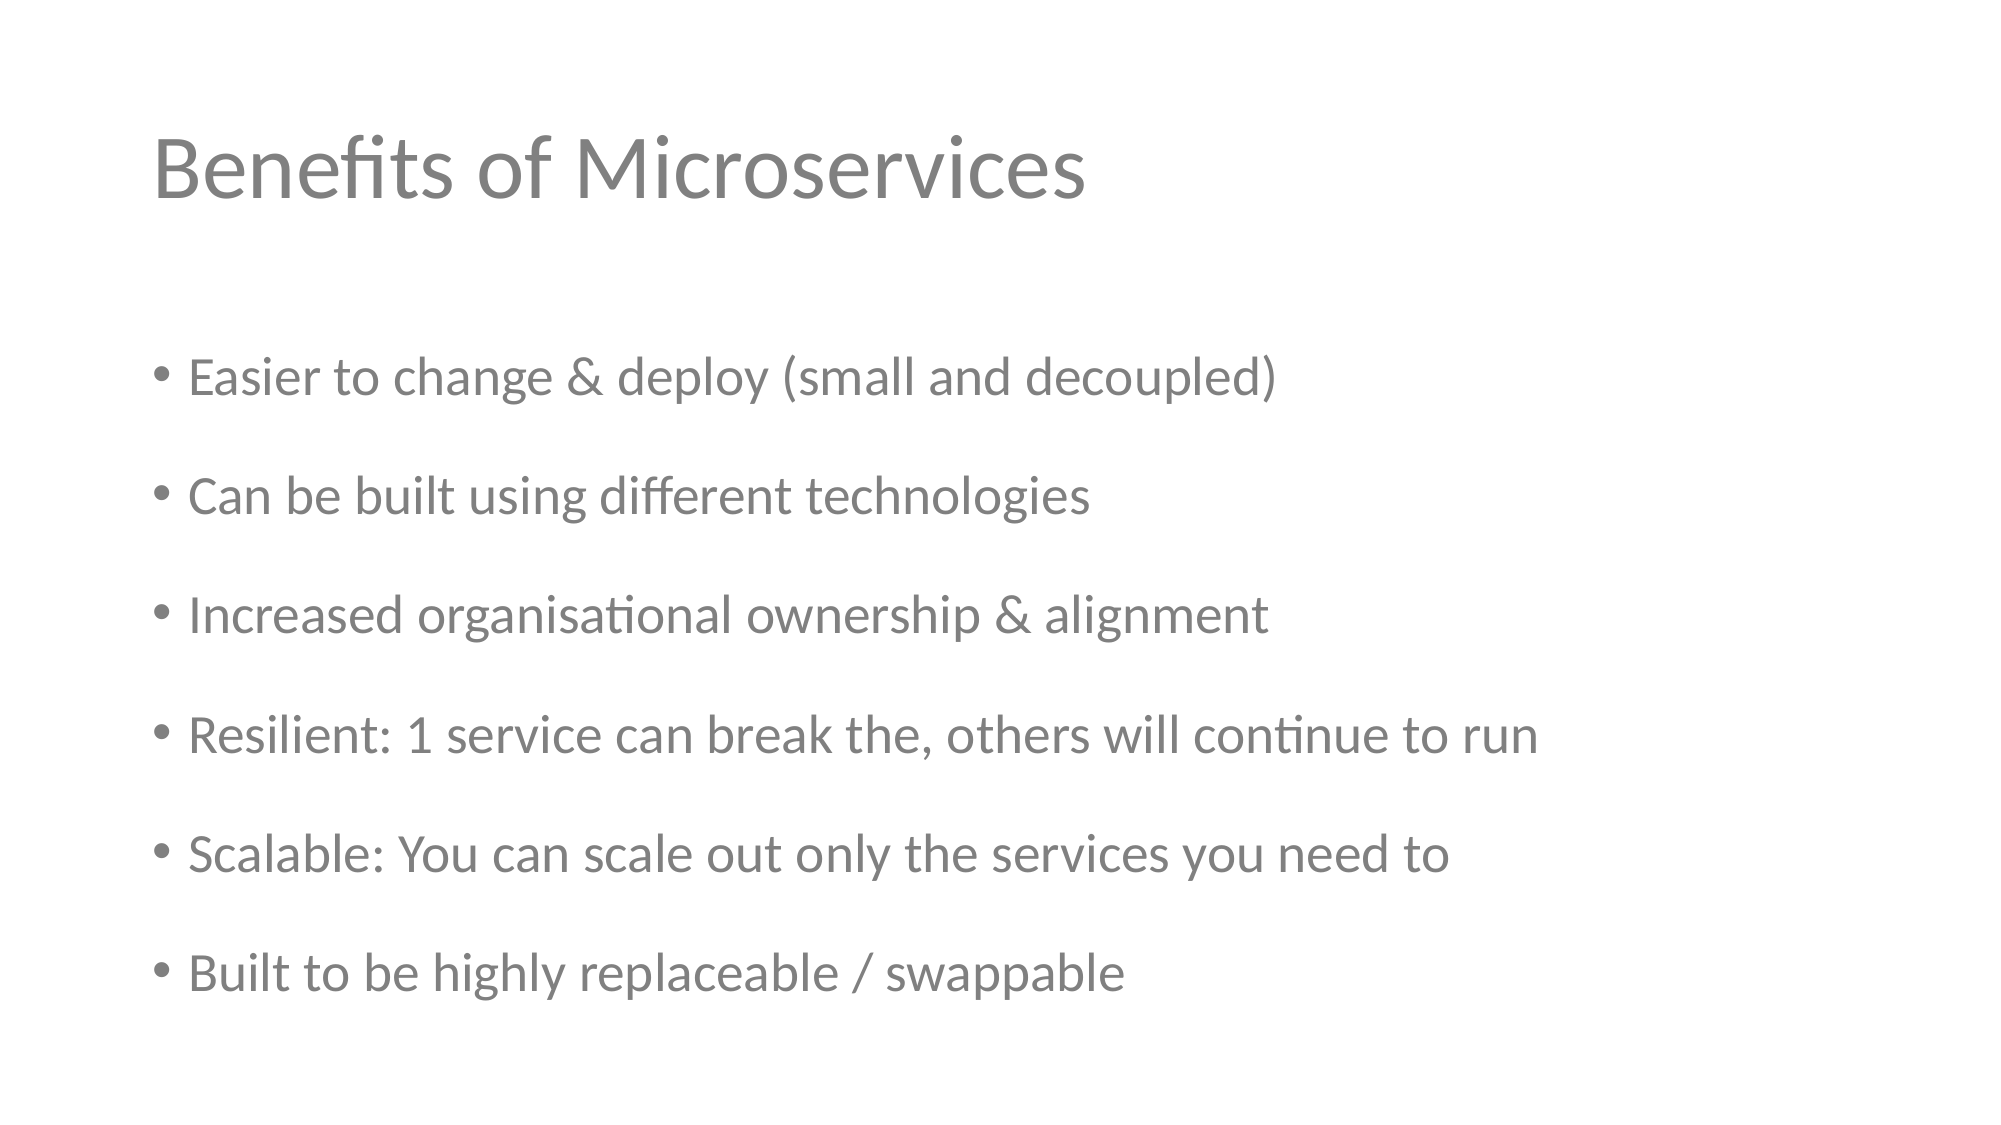

# Benefits of Microservices
Easier to change & deploy (small and decoupled)
Can be built using different technologies
Increased organisational ownership & alignment
Resilient: 1 service can break the, others will continue to run
Scalable: You can scale out only the services you need to
Built to be highly replaceable / swappable